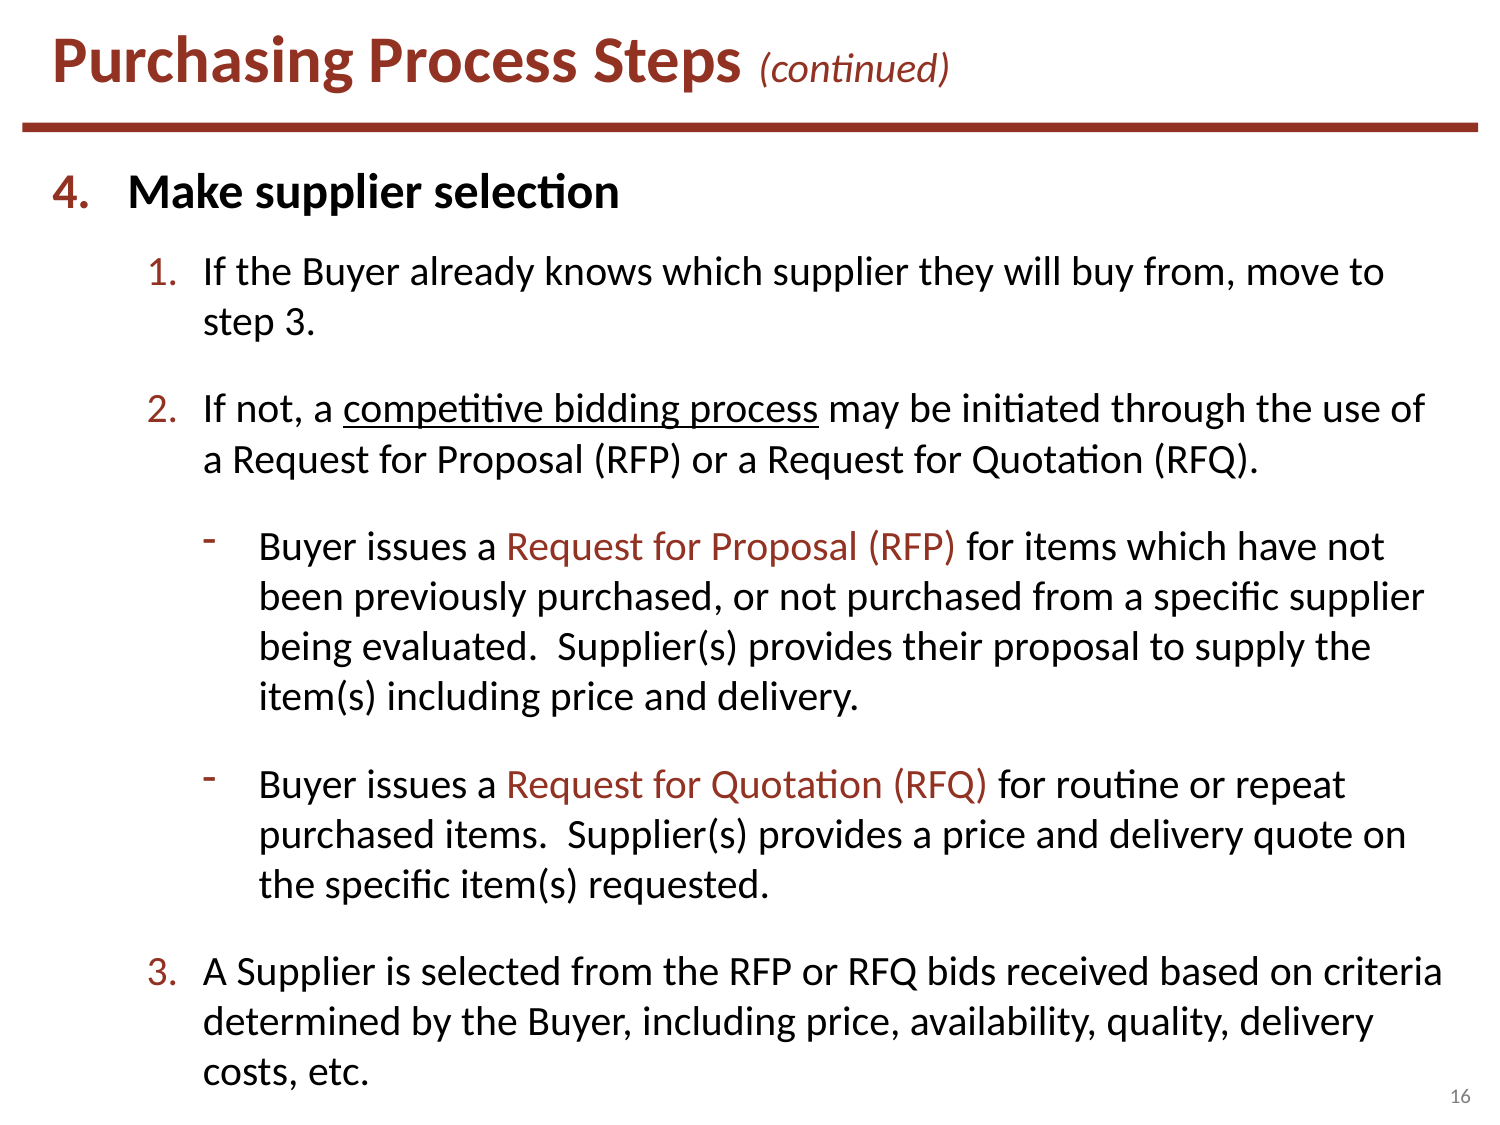

Purchasing Process Steps (continued)
Make supplier selection
If the Buyer already knows which supplier they will buy from, move to step 3.
If not, a competitive bidding process may be initiated through the use of a Request for Proposal (RFP) or a Request for Quotation (RFQ).
Buyer issues a Request for Proposal (RFP) for items which have not been previously purchased, or not purchased from a specific supplier being evaluated.  Supplier(s) provides their proposal to supply the item(s) including price and delivery.
Buyer issues a Request for Quotation (RFQ) for routine or repeat purchased items.  Supplier(s) provides a price and delivery quote on the specific item(s) requested.
A Supplier is selected from the RFP or RFQ bids received based on criteria determined by the Buyer, including price, availability, quality, delivery costs, etc.
16